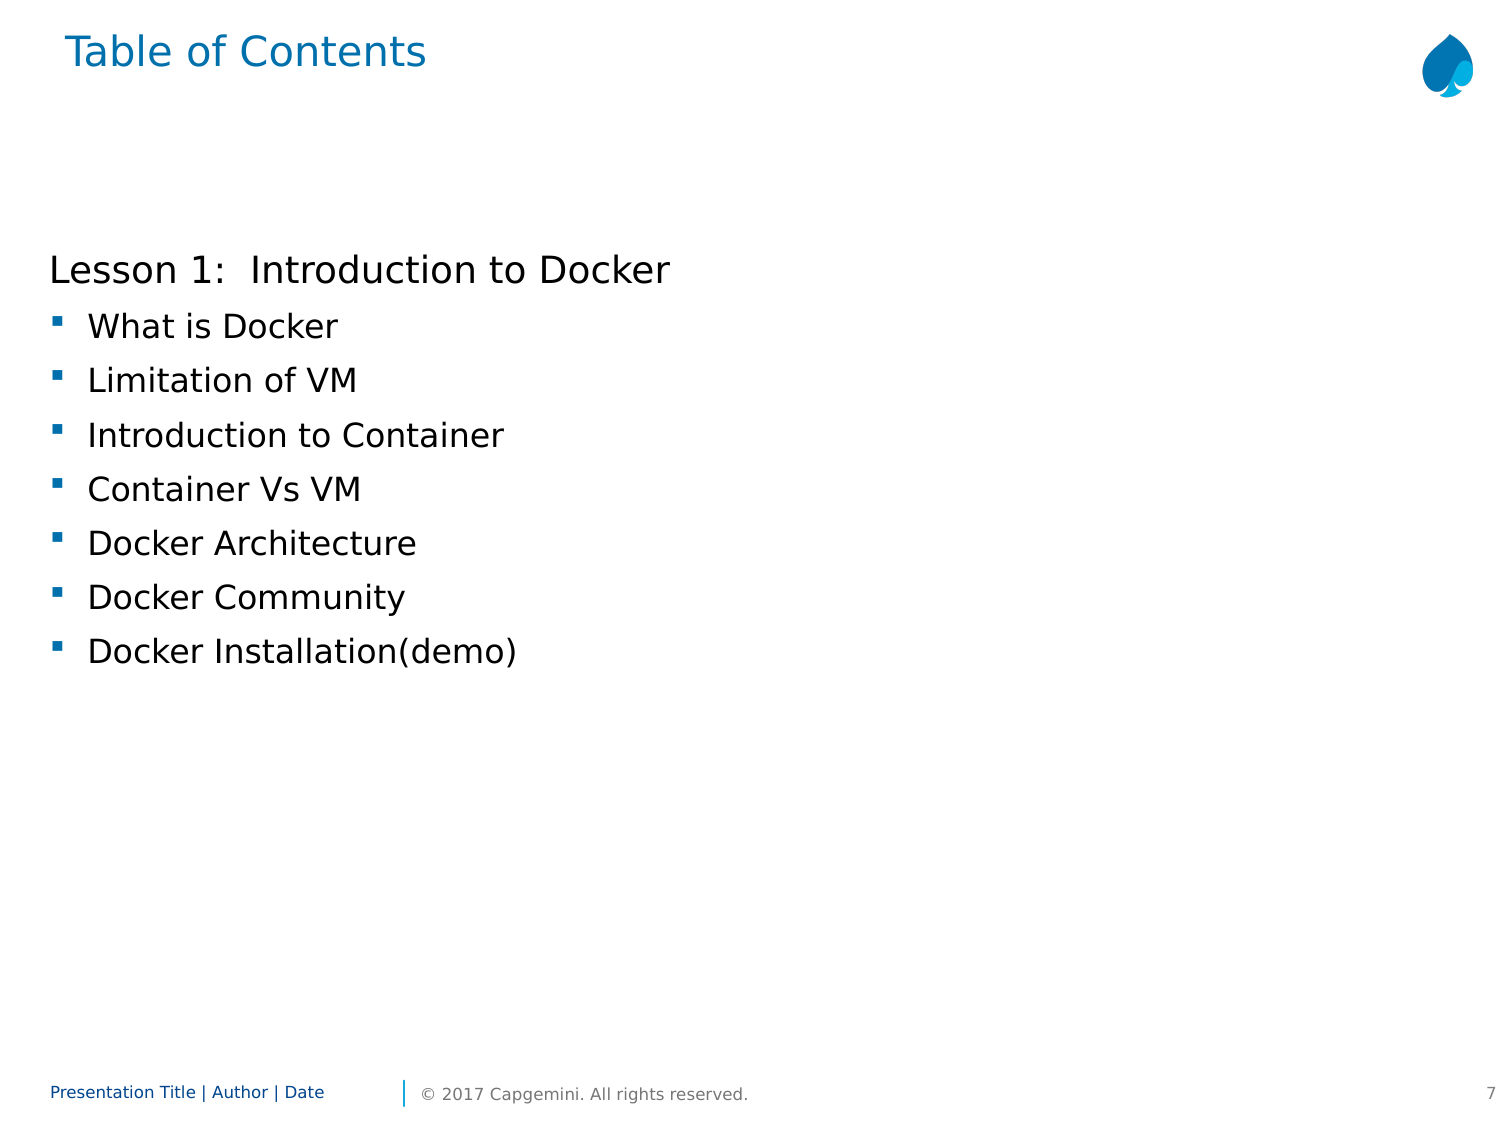

Table of Contents
Lesson 1:  Introduction to Docker
What is Docker
Limitation of VM
Introduction to Container
Container Vs VM
Docker Architecture
Docker Community
Docker Installation(demo)